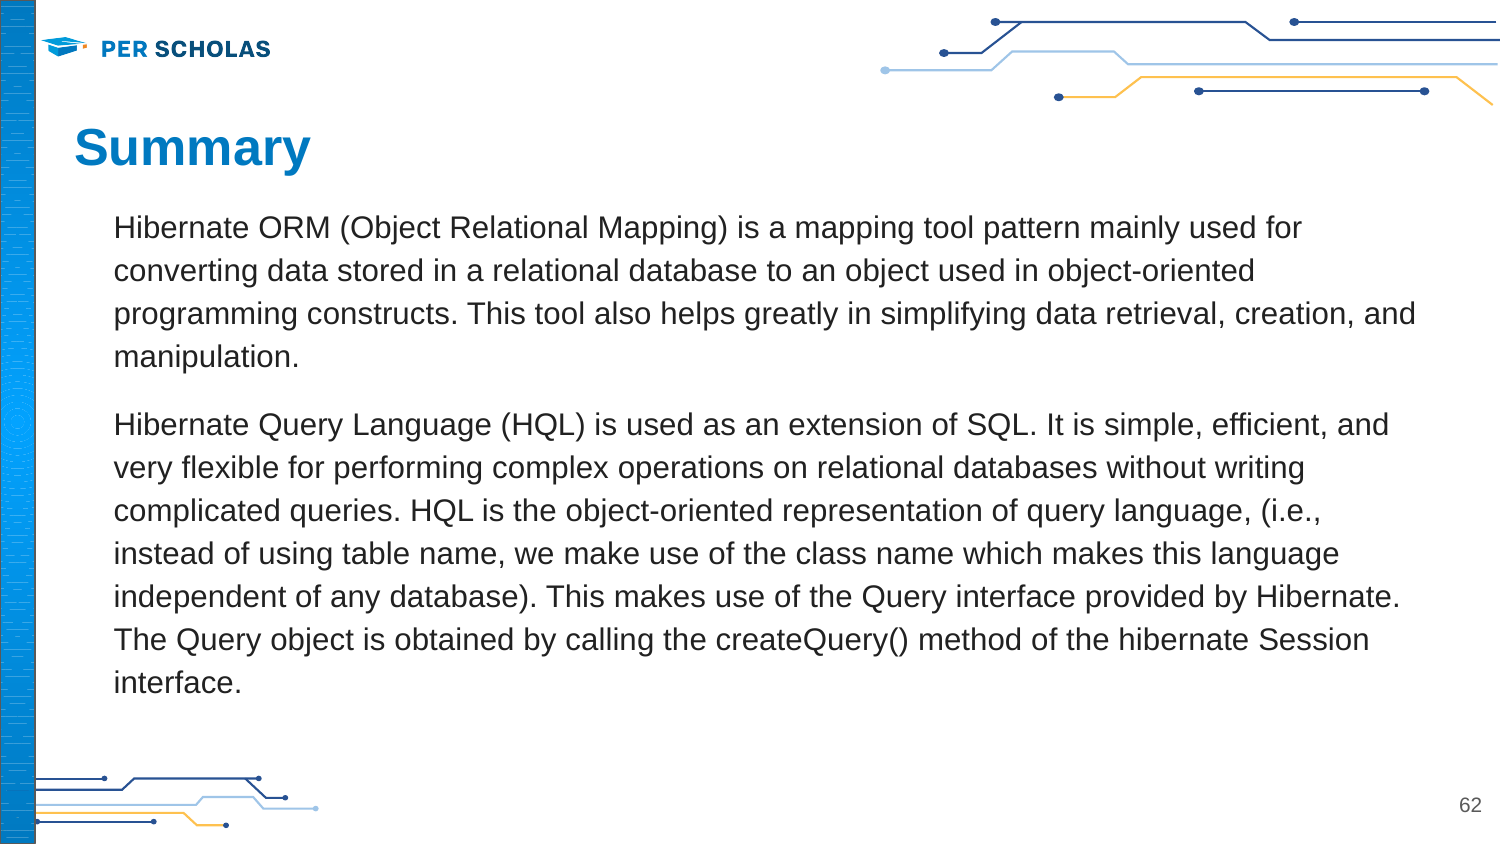

# Summary
Hibernate ORM (Object Relational Mapping) is a mapping tool pattern mainly used for converting data stored in a relational database to an object used in object-oriented programming constructs. This tool also helps greatly in simplifying data retrieval, creation, and manipulation.
Hibernate Query Language (HQL) is used as an extension of SQL. It is simple, efficient, and very flexible for performing complex operations on relational databases without writing complicated queries. HQL is the object-oriented representation of query language, (i.e., instead of using table name, we make use of the class name which makes this language independent of any database). This makes use of the Query interface provided by Hibernate. The Query object is obtained by calling the createQuery() method of the hibernate Session interface.